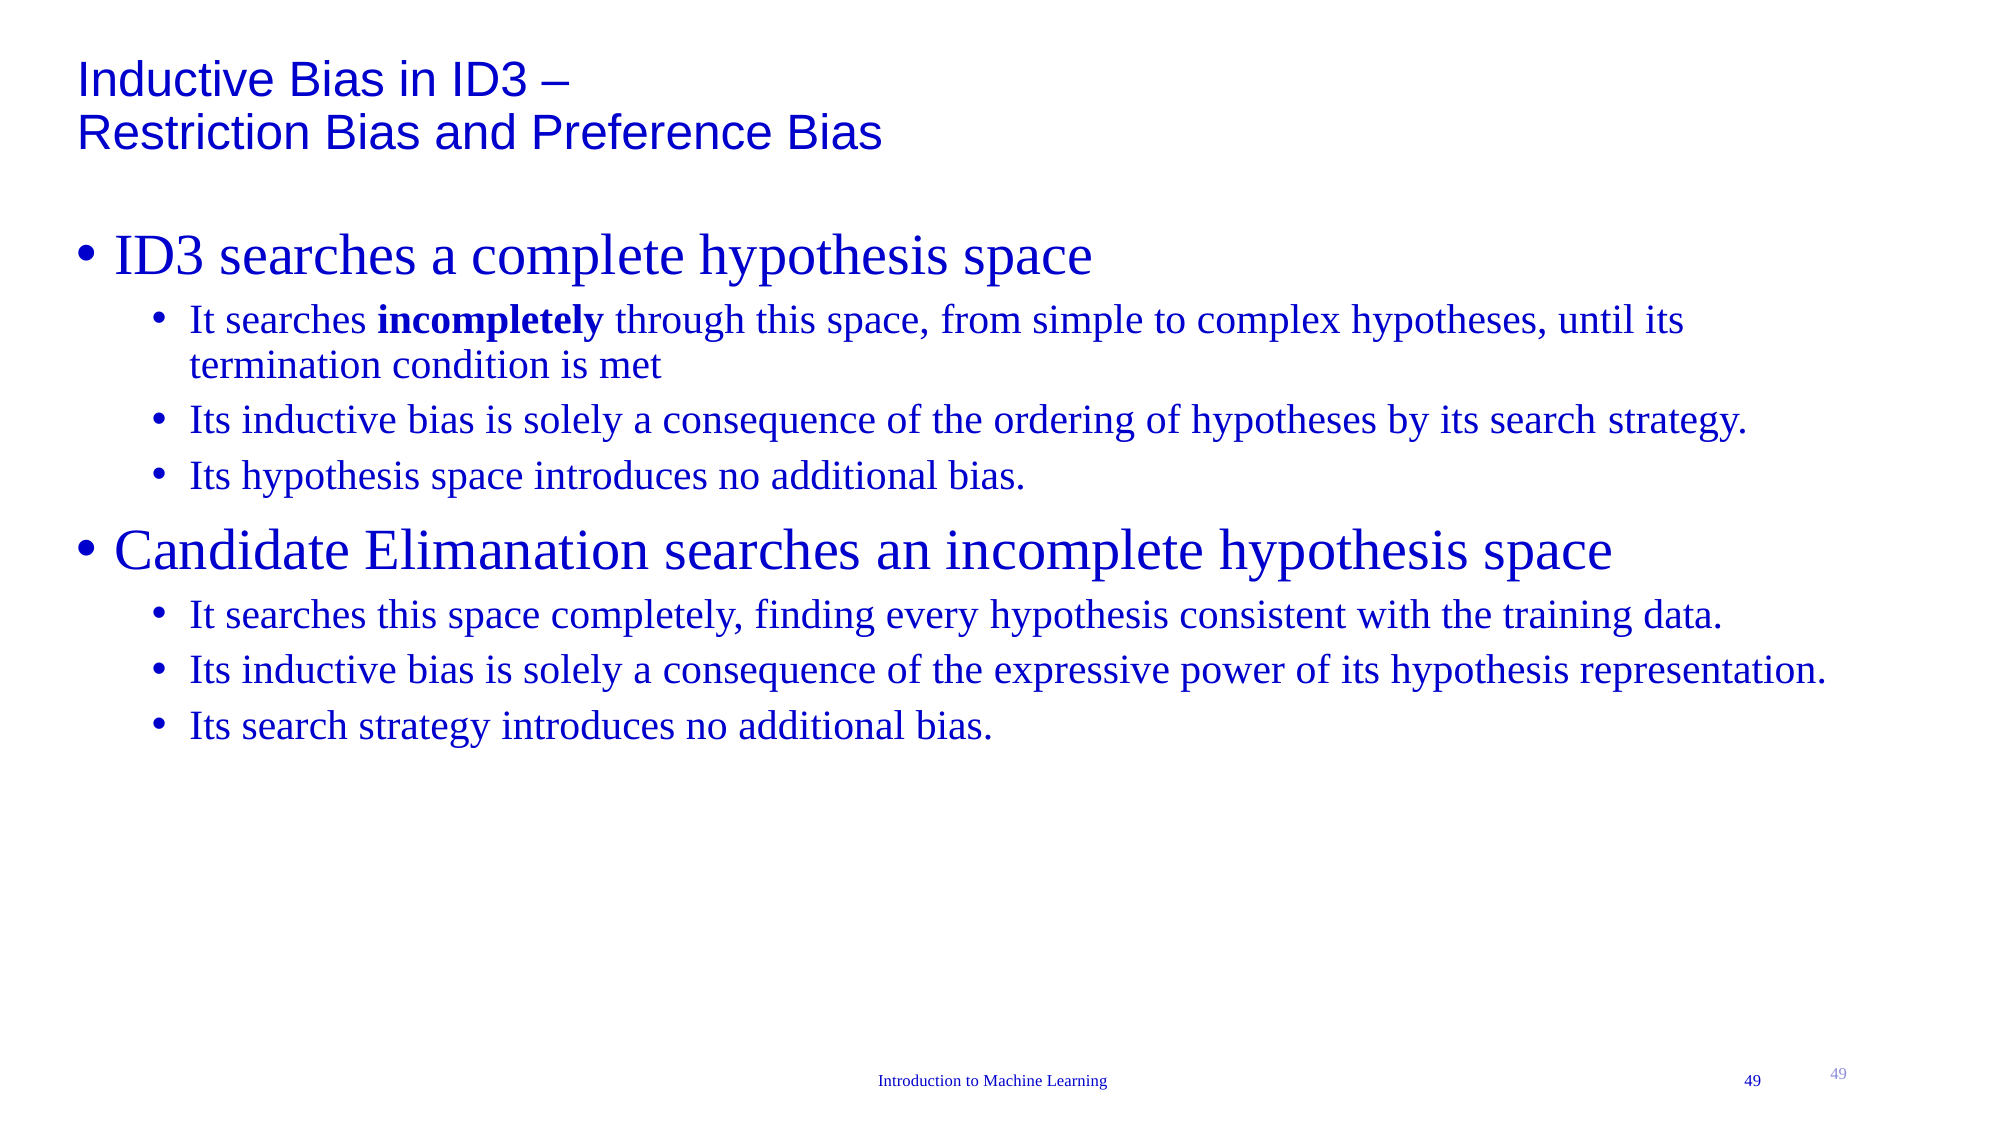

# Inductive Bias in ID3 – Restriction Bias and Preference Bias
ID3 searches a complete hypothesis space
It searches incompletely through this space, from simple to complex hypotheses, until its termination condition is met
Its inductive bias is solely a consequence of the ordering of hypotheses by its search strategy.
Its hypothesis space introduces no additional bias.
Candidate Elimanation searches an incomplete hypothesis space
It searches this space completely, finding every hypothesis consistent with the training data.
Its inductive bias is solely a consequence of the expressive power of its hypothesis representation.
Its search strategy introduces no additional bias.
49
Introduction to Machine Learning
49